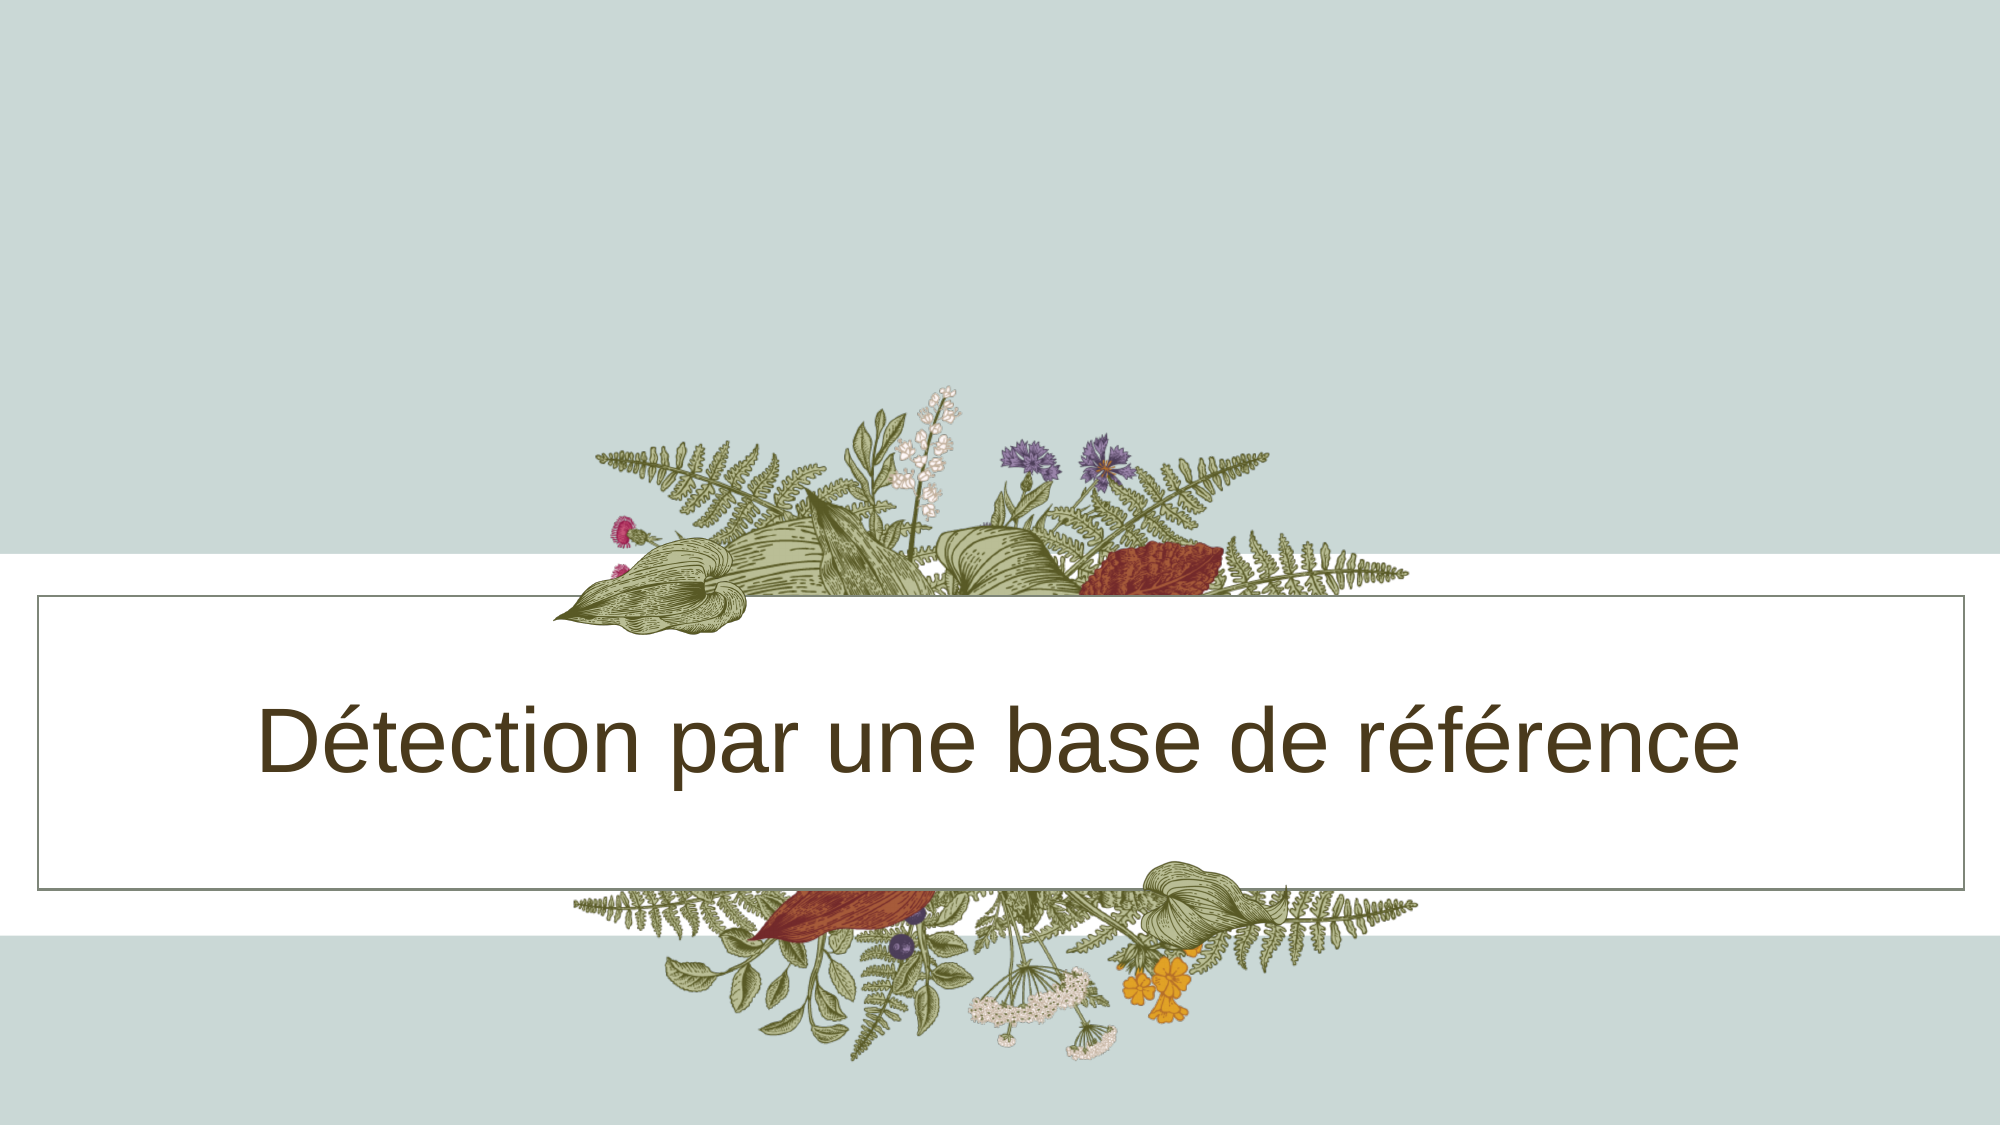

# Détection par une base de référence